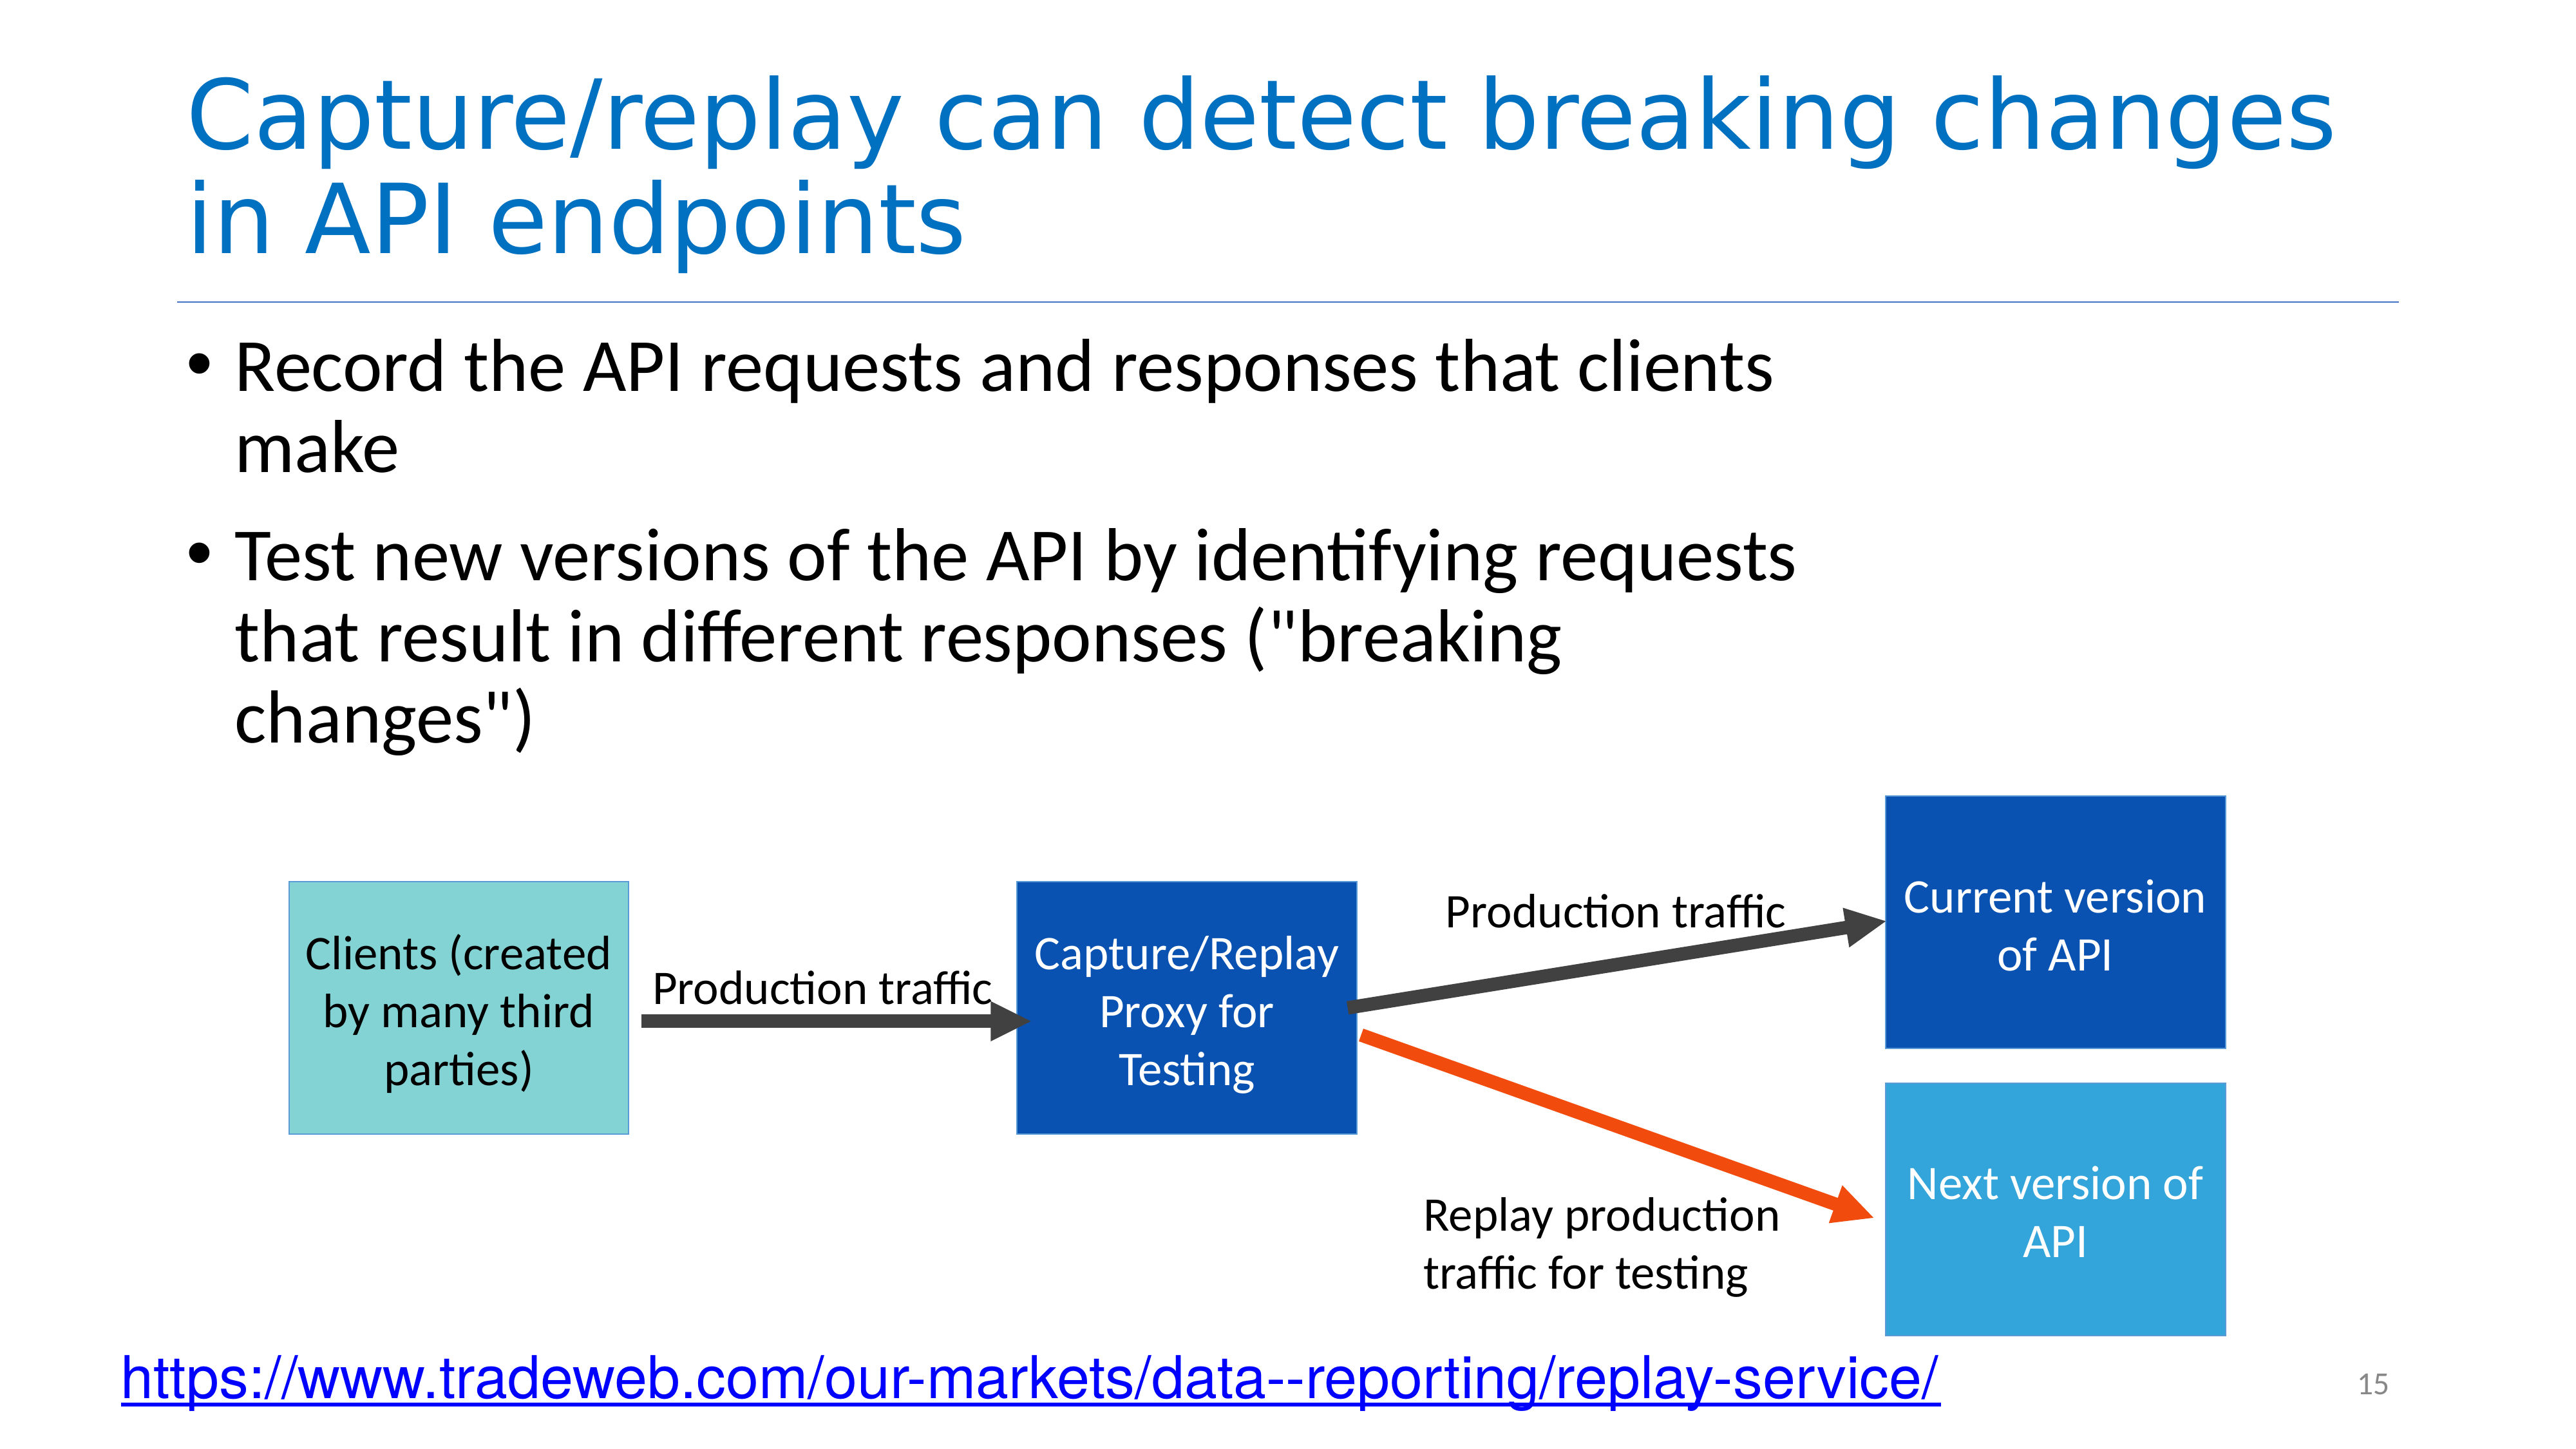

# Capture/replay can detect breaking changes in API endpoints
Record the API requests and responses that clients make
Test new versions of the API by identifying requests that result in different responses ("breaking changes")
Current version of API
Production traffic
Clients (created by many third parties)
Capture/Replay Proxy for Testing

Production traffic

Next version of API
Replay production traffic for testing
https://www.tradeweb.com/our-markets/data--reporting/replay-service/
15